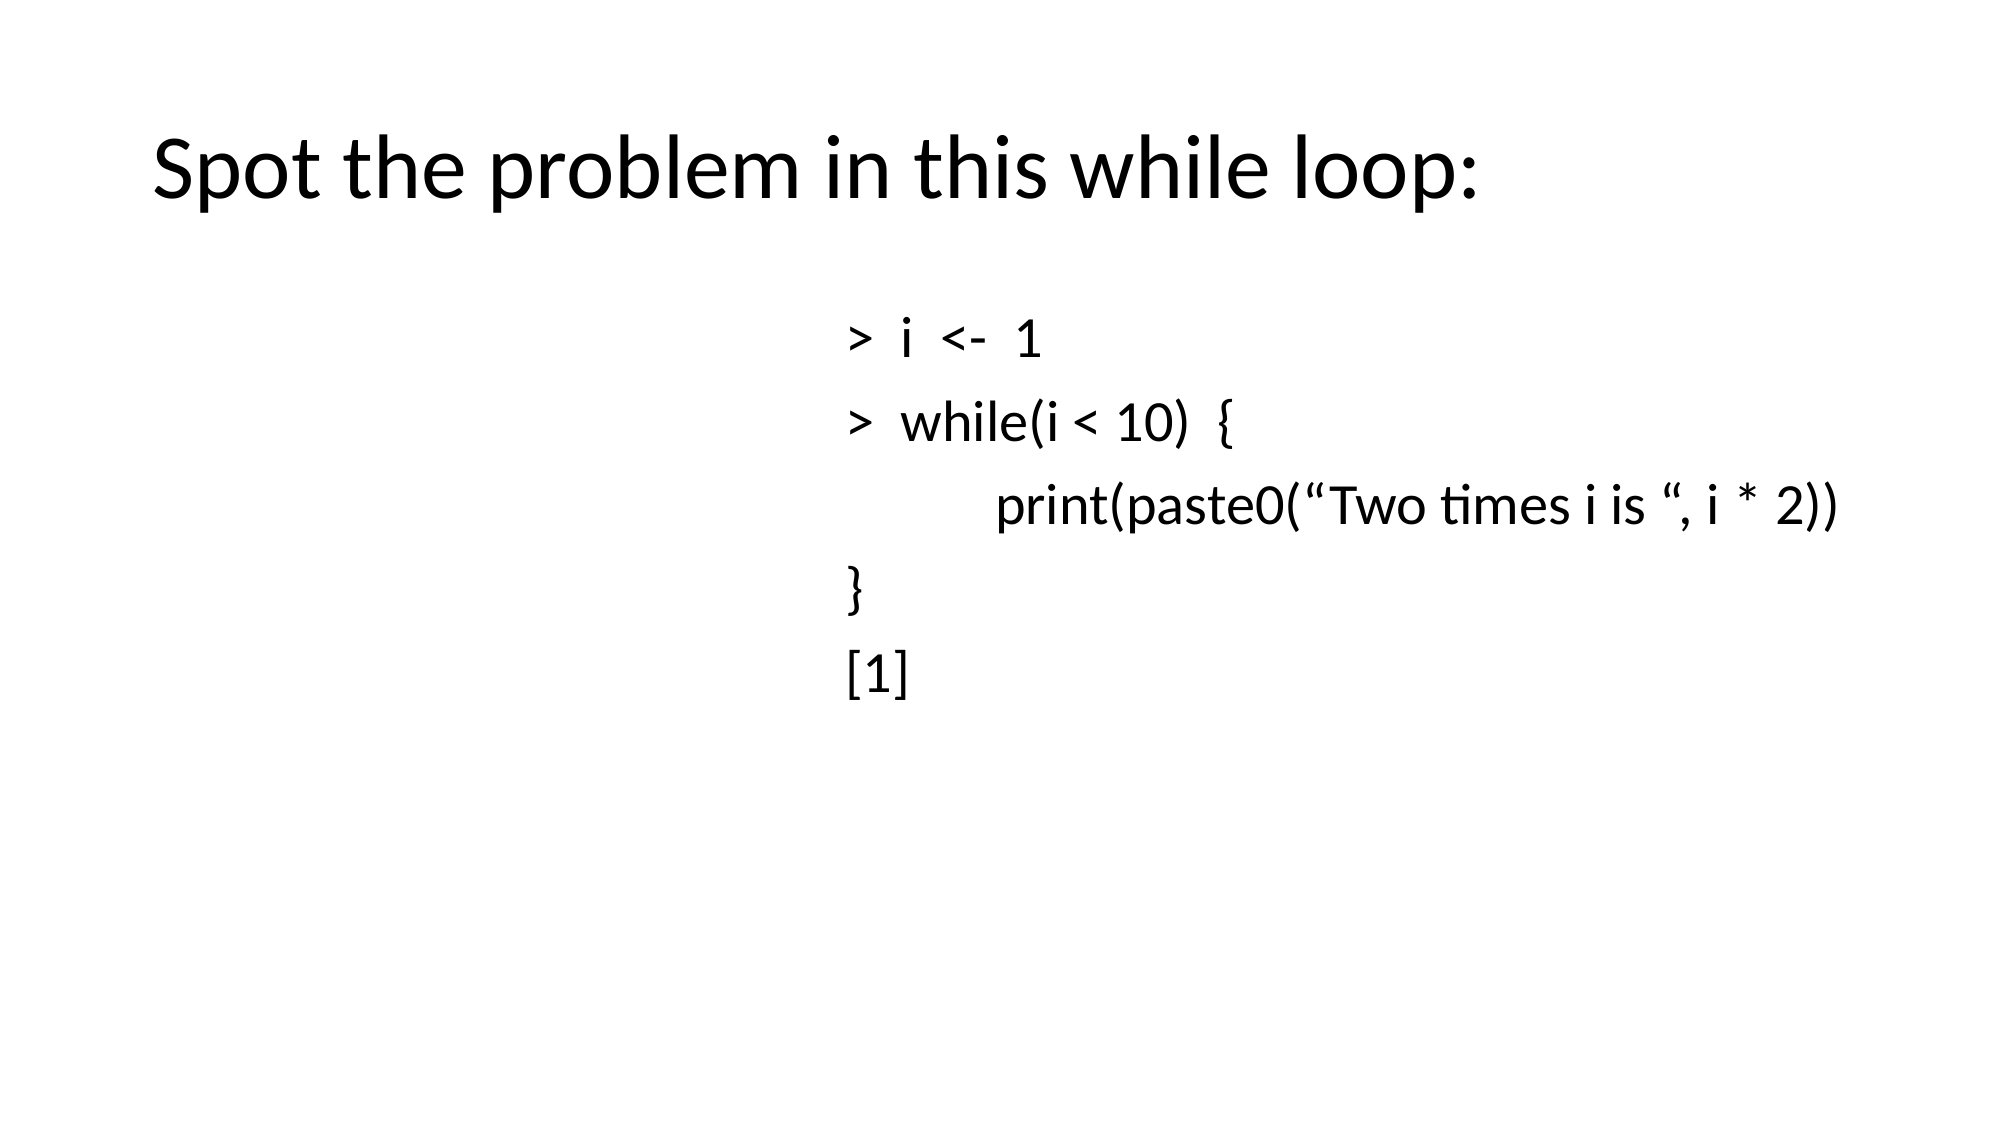

# Spot the problem in this while loop:

>  i  <-  1
>  while(i < 10)  {
	print(paste0(“Two times i is “, i * 2))
}
[1]